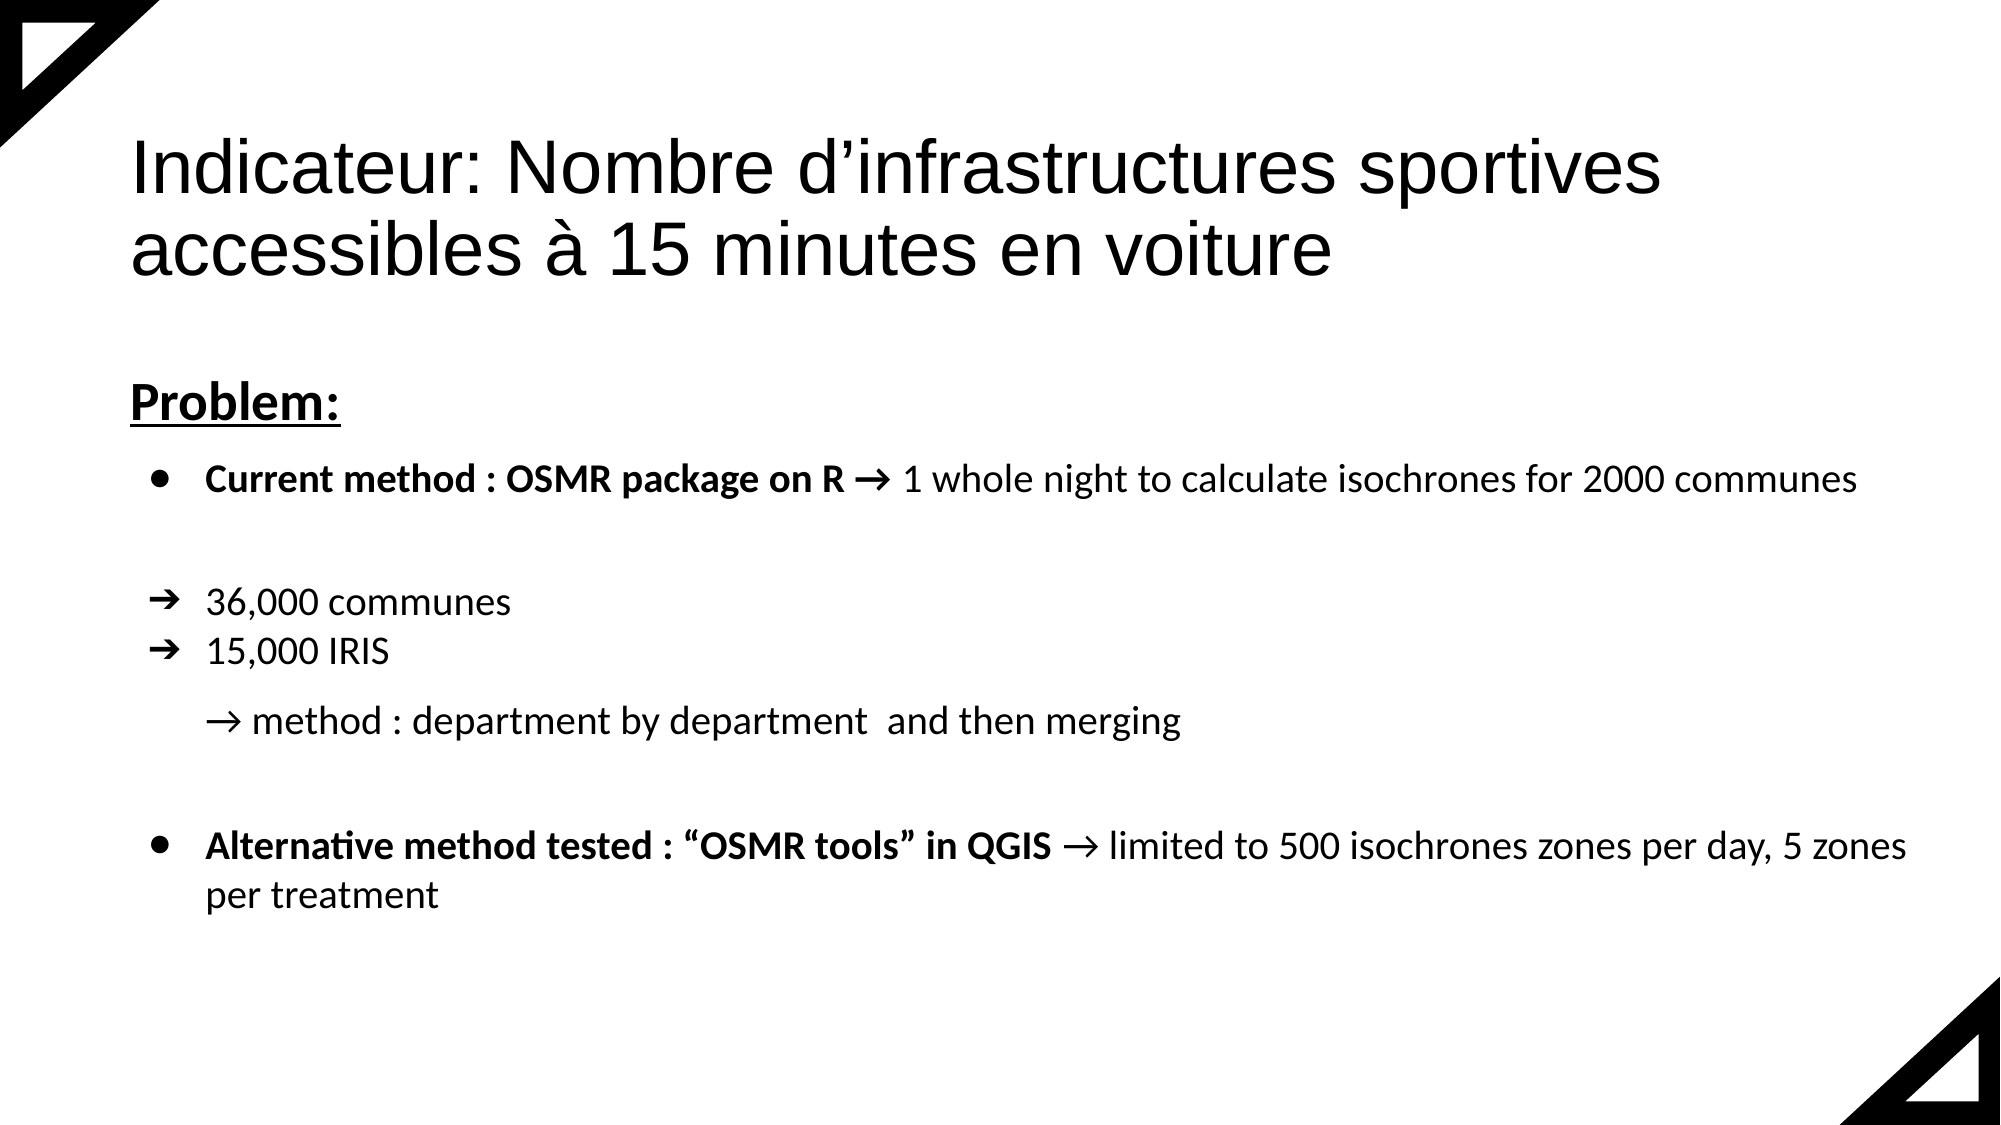

# Indicateur: Nombre d’infrastructures sportives accessibles à 15 minutes en voiture

Problem:
Current method : OSMR package on R → 1 whole night to calculate isochrones for 2000 communes

36,000 communes
15,000 IRIS
→ method : department by department  and then merging

Alternative method tested : “OSMR tools” in QGIS → limited to 500 isochrones zones per day, 5 zones per treatment